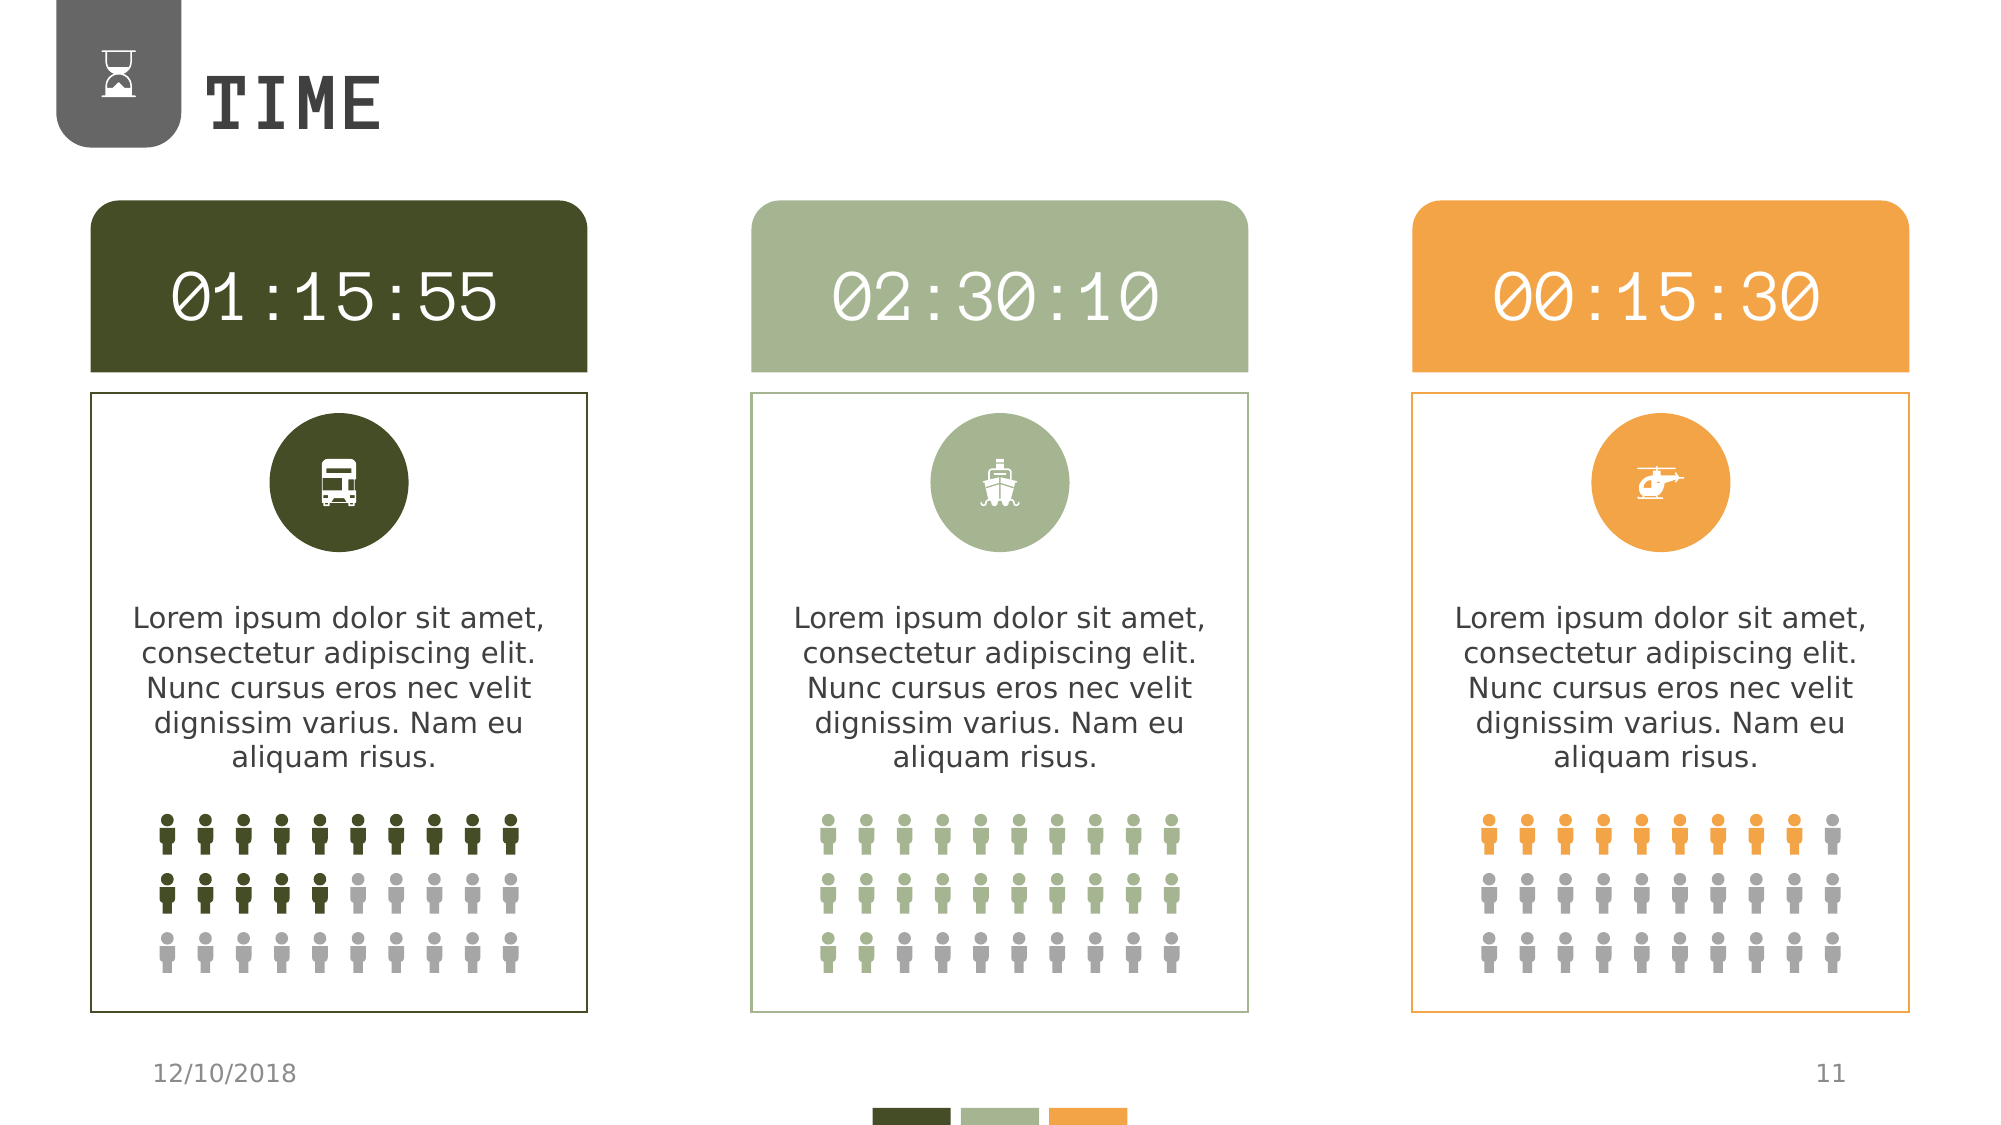

TIME

01:15:55
02:30:10
00:15:30

Lorem ipsum dolor sit amet, consectetur adipiscing elit. Nunc cursus eros nec velit dignissim varius. Nam eu aliquam risus.
Lorem ipsum dolor sit amet, consectetur adipiscing elit. Nunc cursus eros nec velit dignissim varius. Nam eu aliquam risus.
Lorem ipsum dolor sit amet, consectetur adipiscing elit. Nunc cursus eros nec velit dignissim varius. Nam eu aliquam risus.

12/10/2018
11